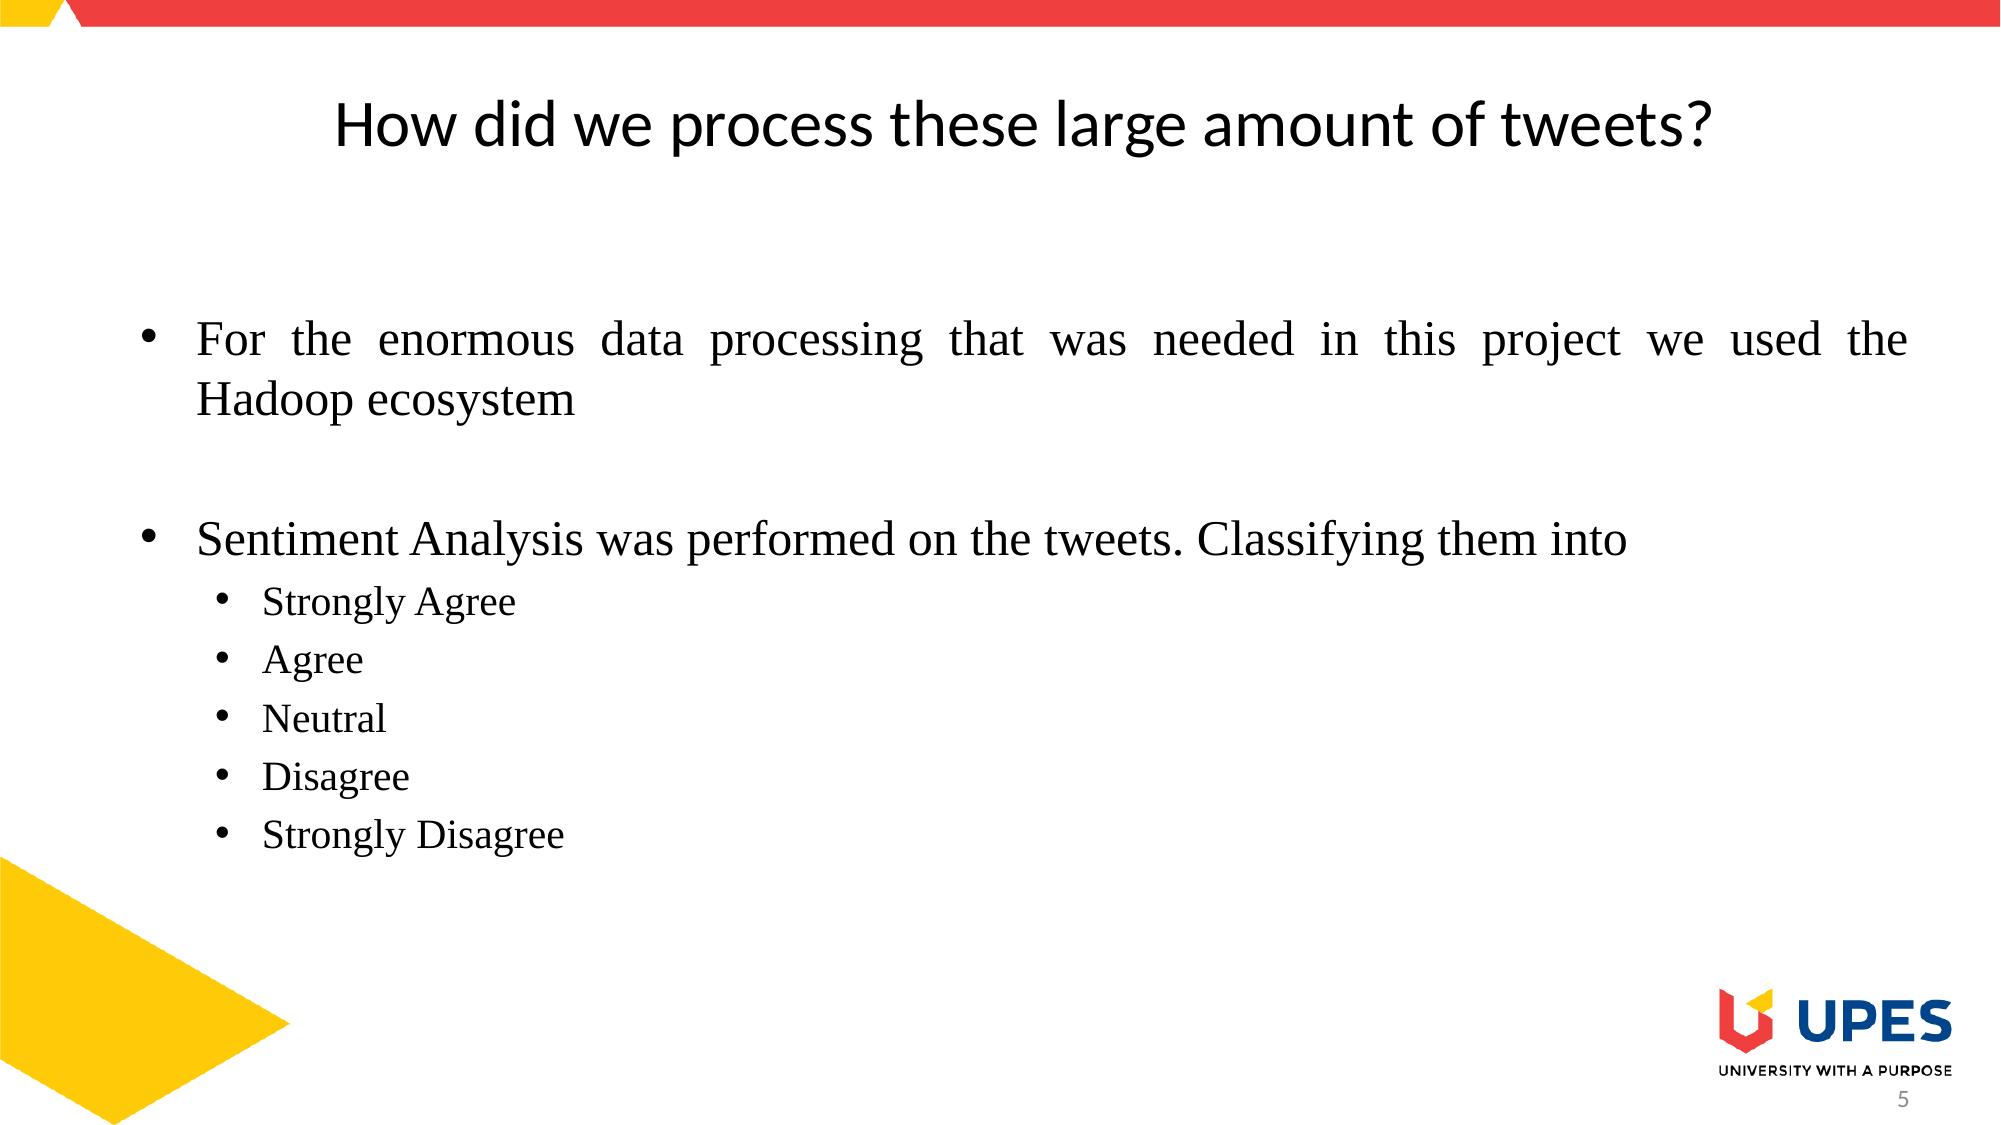

# How did we process these large amount of tweets?
For the enormous data processing that was needed in this project we used the Hadoop ecosystem

Sentiment Analysis was performed on the tweets. Classifying them into
Strongly Agree
Agree
Neutral
Disagree
Strongly Disagree